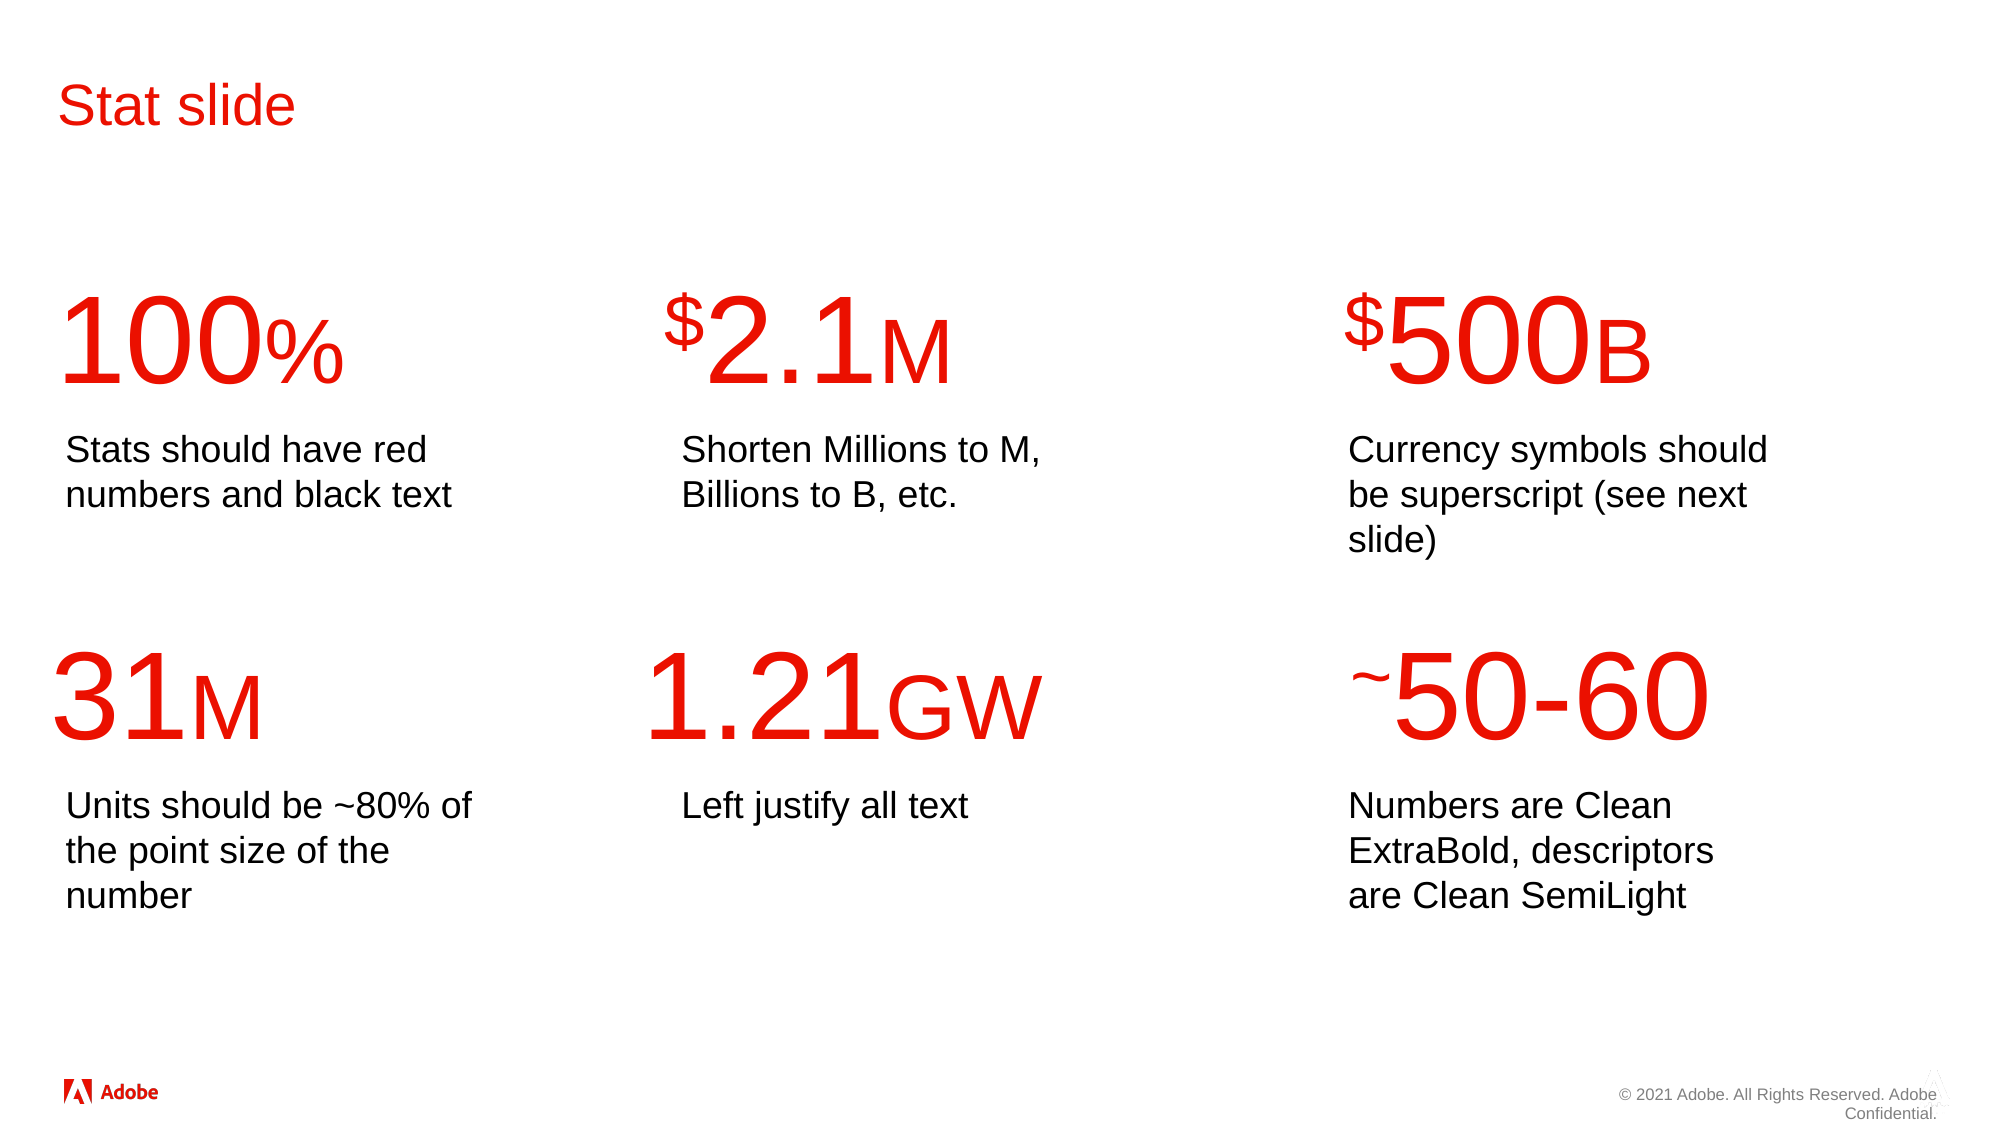

# Stat slide
100%
$2.1M
$500B
Stats should have red numbers and black text
Shorten Millions to M, Billions to B, etc.
Currency symbols should be superscript (see next slide)
31M
1.21GW
~50-60
Left justify all text
Numbers are Clean ExtraBold, descriptors are Clean SemiLight
Units should be ~80% of the point size of the number